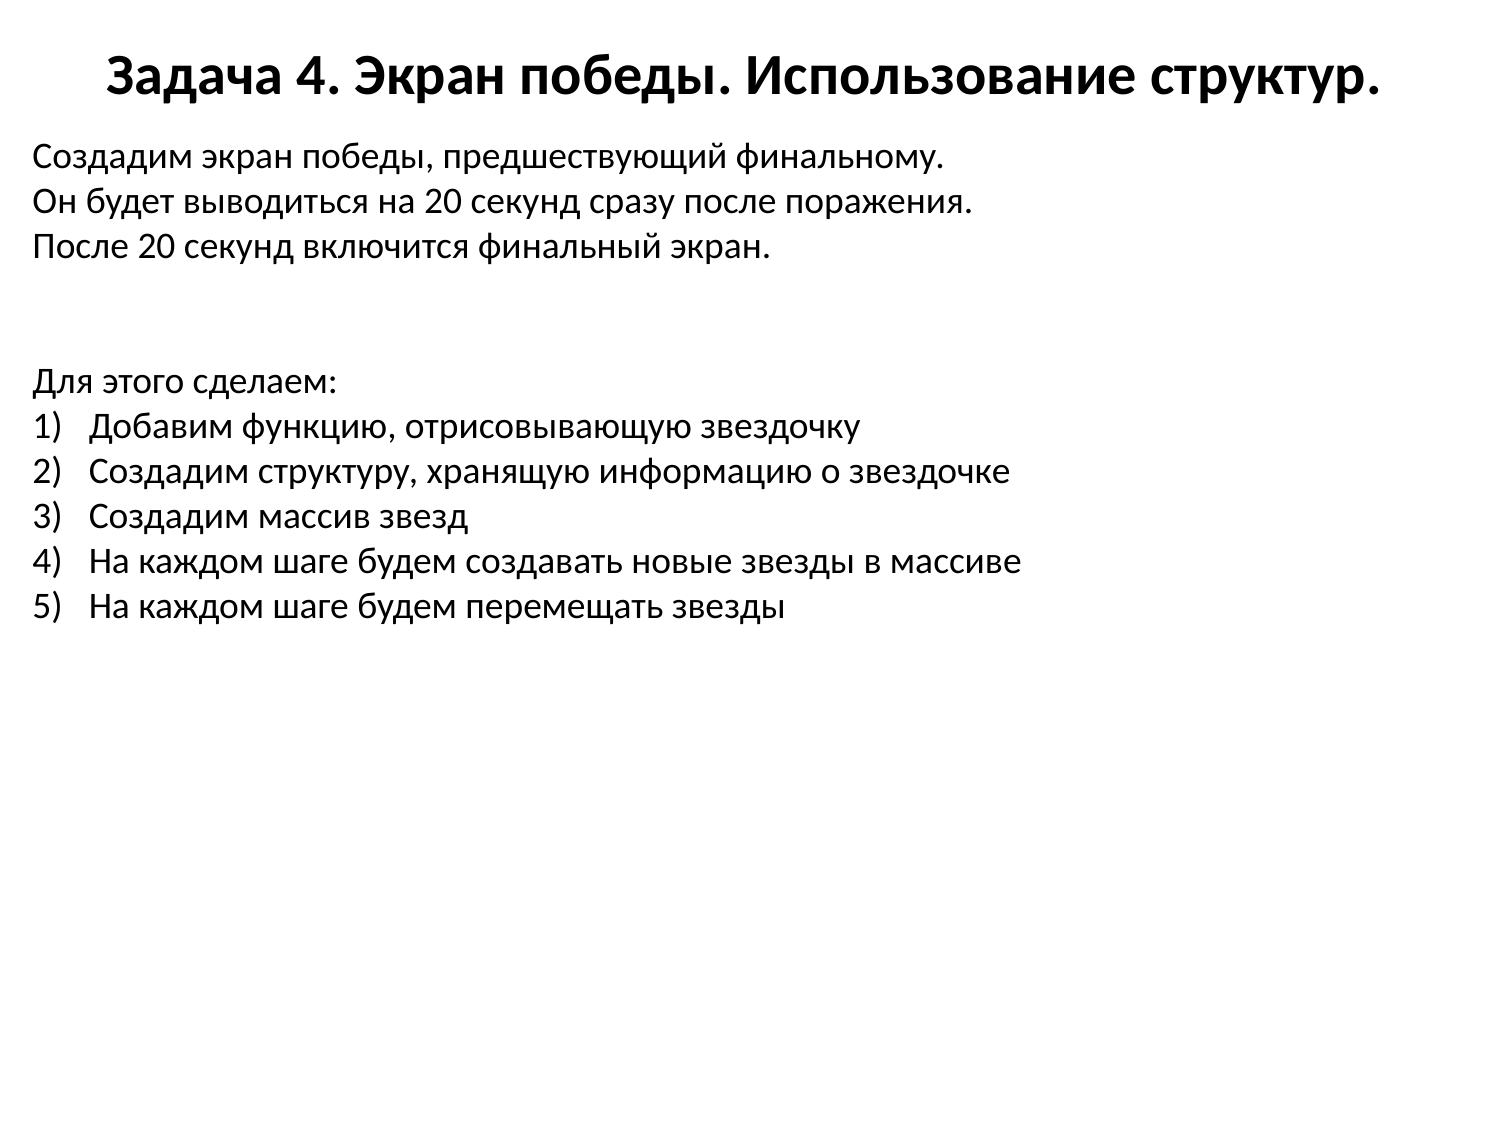

# Задача 4. Экран победы. Использование структур.
Создадим экран победы, предшествующий финальному.
Он будет выводиться на 20 секунд сразу после поражения.
После 20 секунд включится финальный экран.

Для этого сделаем:
Добавим функцию, отрисовывающую звездочку
Создадим структуру, хранящую информацию о звездочке
Создадим массив звезд
На каждом шаге будем создавать новые звезды в массиве
На каждом шаге будем перемещать звезды